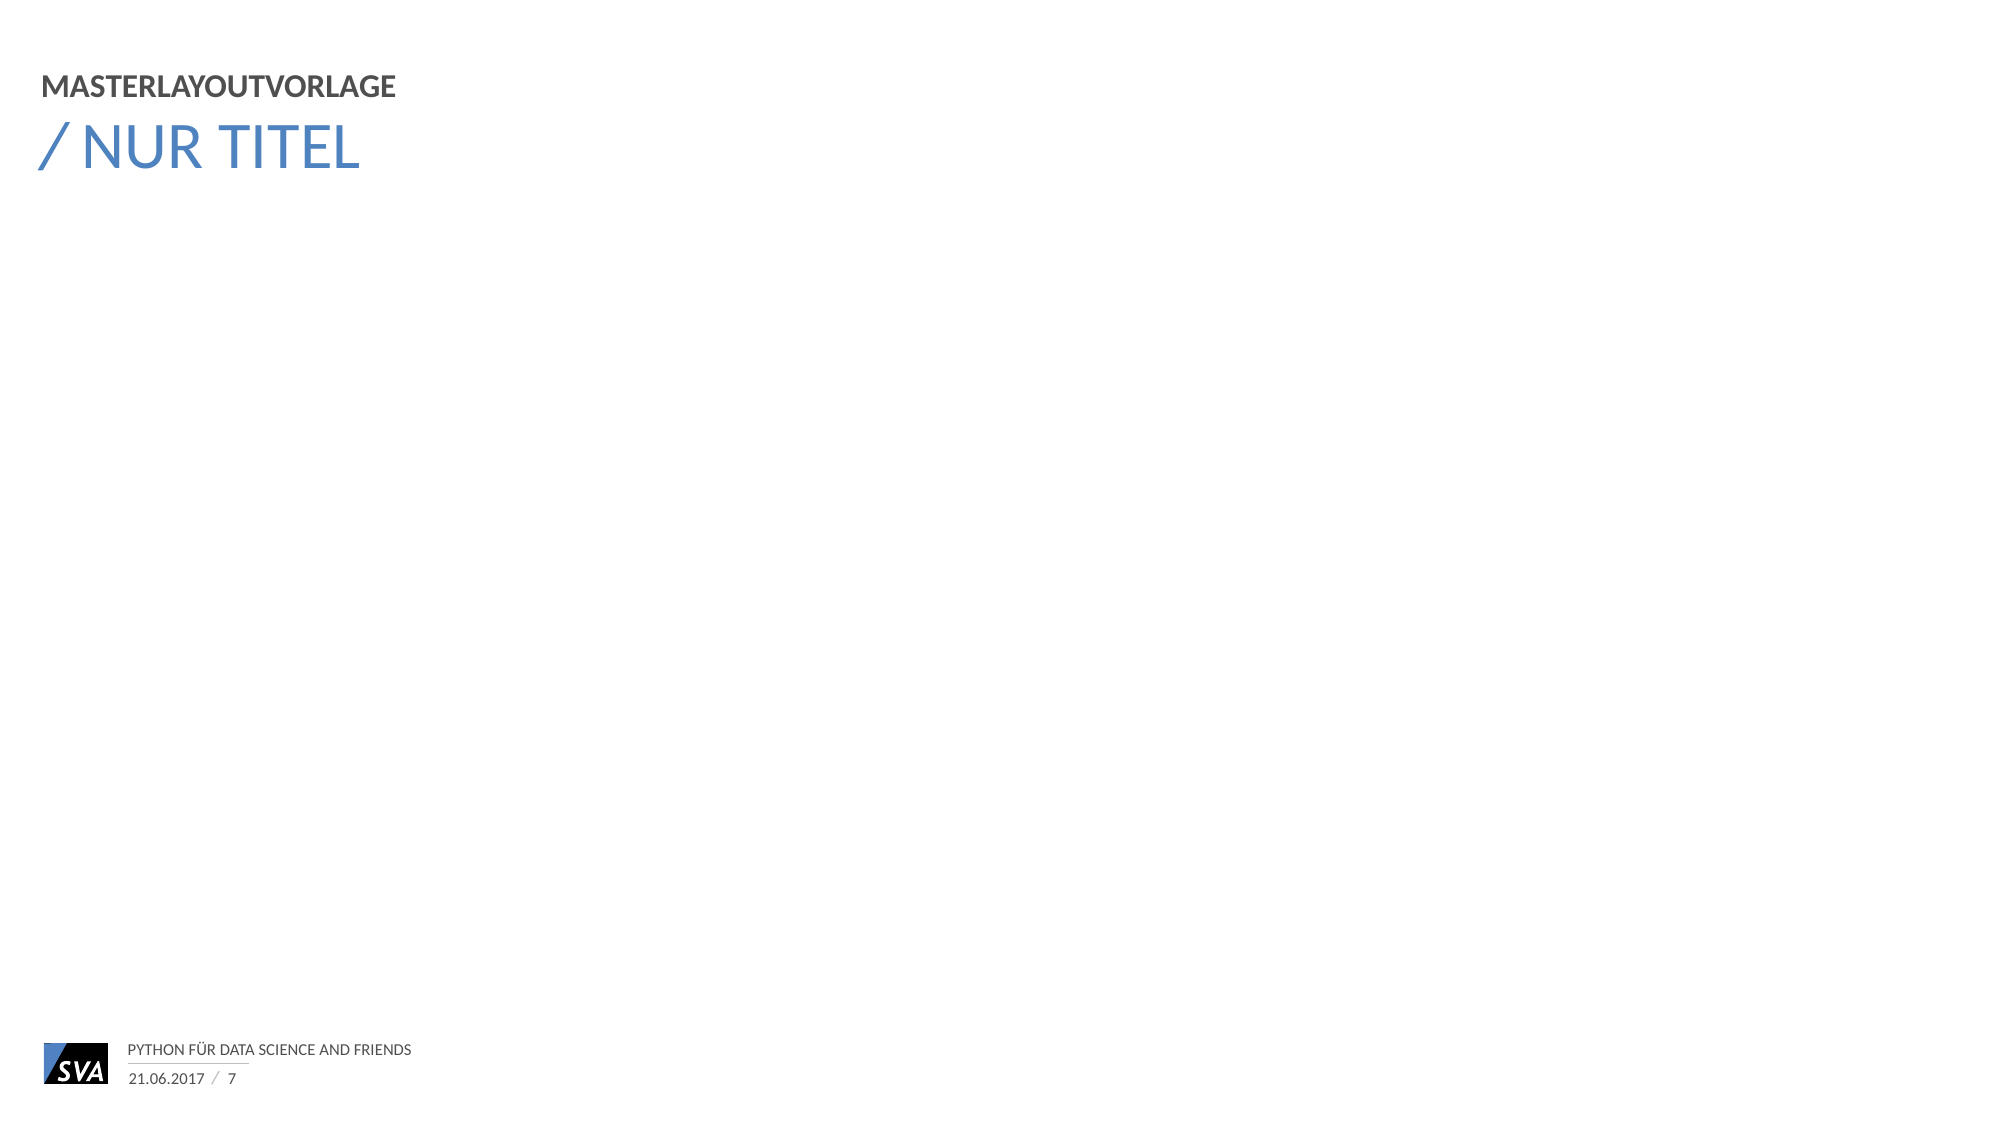

Masterlayoutvorlage
# Nur Titel
Python für Data Science and Friends
21.06.2017
7